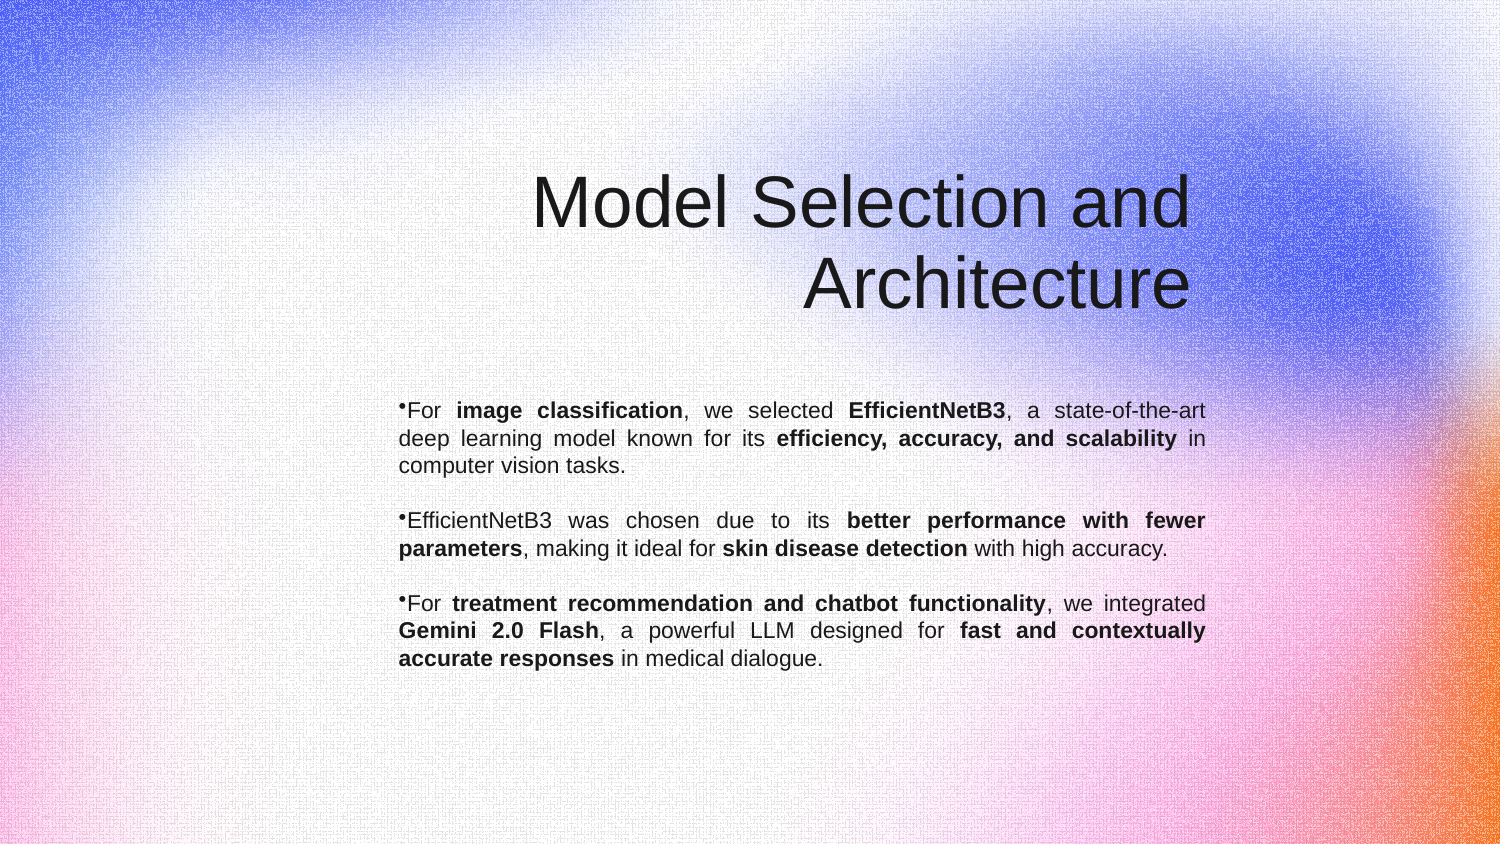

# Model Selection and Architecture

For image classification, we selected EfficientNetB3, a state-of-the-art deep learning model known for its efficiency, accuracy, and scalability in computer vision tasks.

EfficientNetB3 was chosen due to its better performance with fewer parameters, making it ideal for skin disease detection with high accuracy.

For treatment recommendation and chatbot functionality, we integrated Gemini 2.0 Flash, a powerful LLM designed for fast and contextually accurate responses in medical dialogue.